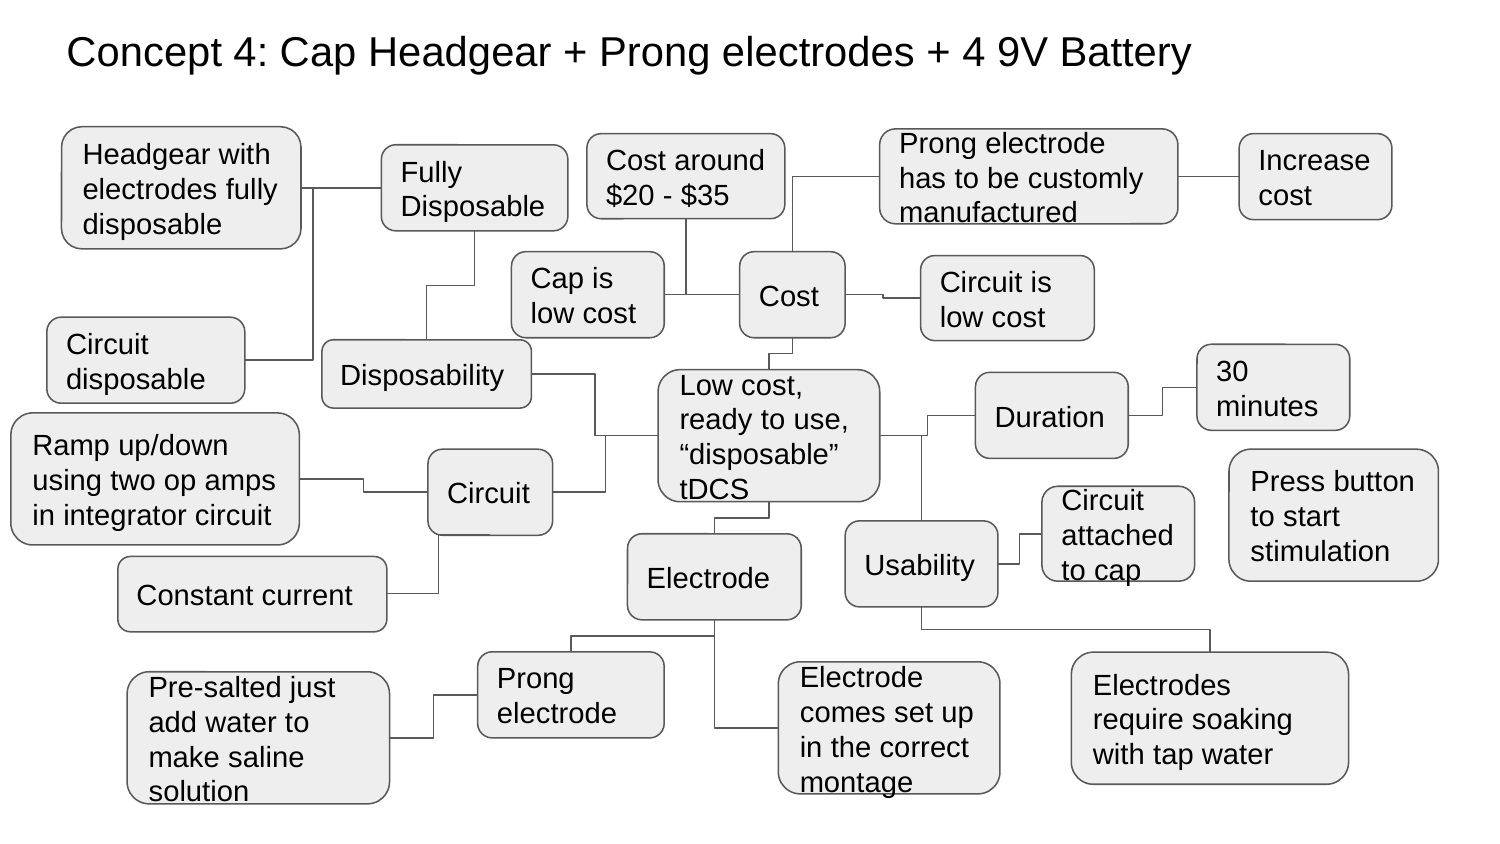

Concept 4: Cap Headgear + Prong electrodes + 4 9V Battery

Headgear with electrodes fully disposable
Prong electrode has to be customly manufactured
Cost around $20 - $35
Increase cost
Fully Disposable
Cost
Cap is low cost
Circuit is low cost
Circuit disposable
Disposability
30 minutes
Low cost, ready to use, “disposable” tDCS
Duration
Ramp up/down
using two op amps in integrator circuit
Circuit
Press button to start stimulation
Circuit attached to cap
Usability
Electrode
Constant current
Prong electrode
Electrodes require soaking with tap water
Electrode comes set up in the correct montage
Pre-salted just add water to make saline solution